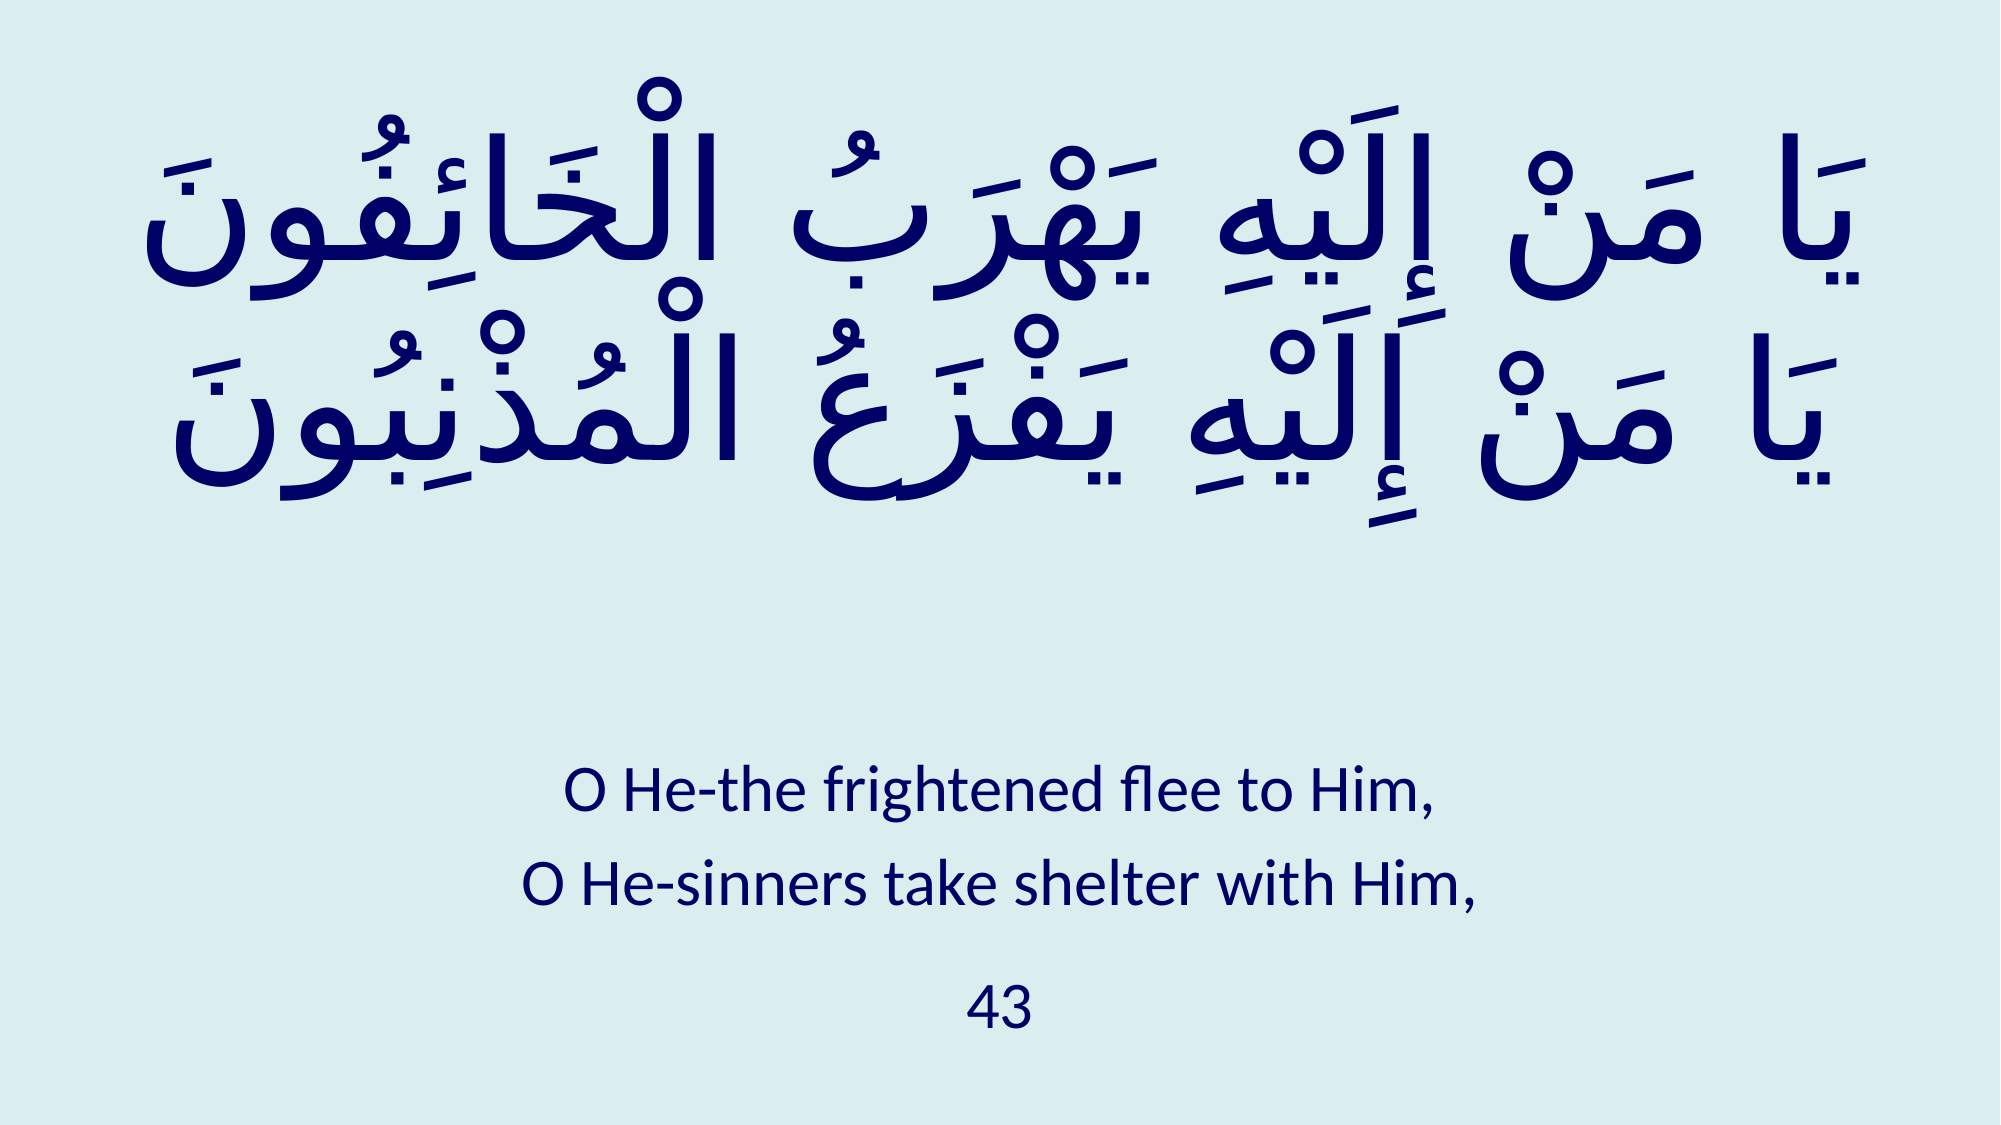

# يَا مَنْ إِلَيْهِ يَهْرَبُ الْخَائِفُونَ يَا مَنْ إِلَيْهِ يَفْزَعُ الْمُذْنِبُونَ
O He-the frightened flee to Him,
O He-sinners take shelter with Him,
43